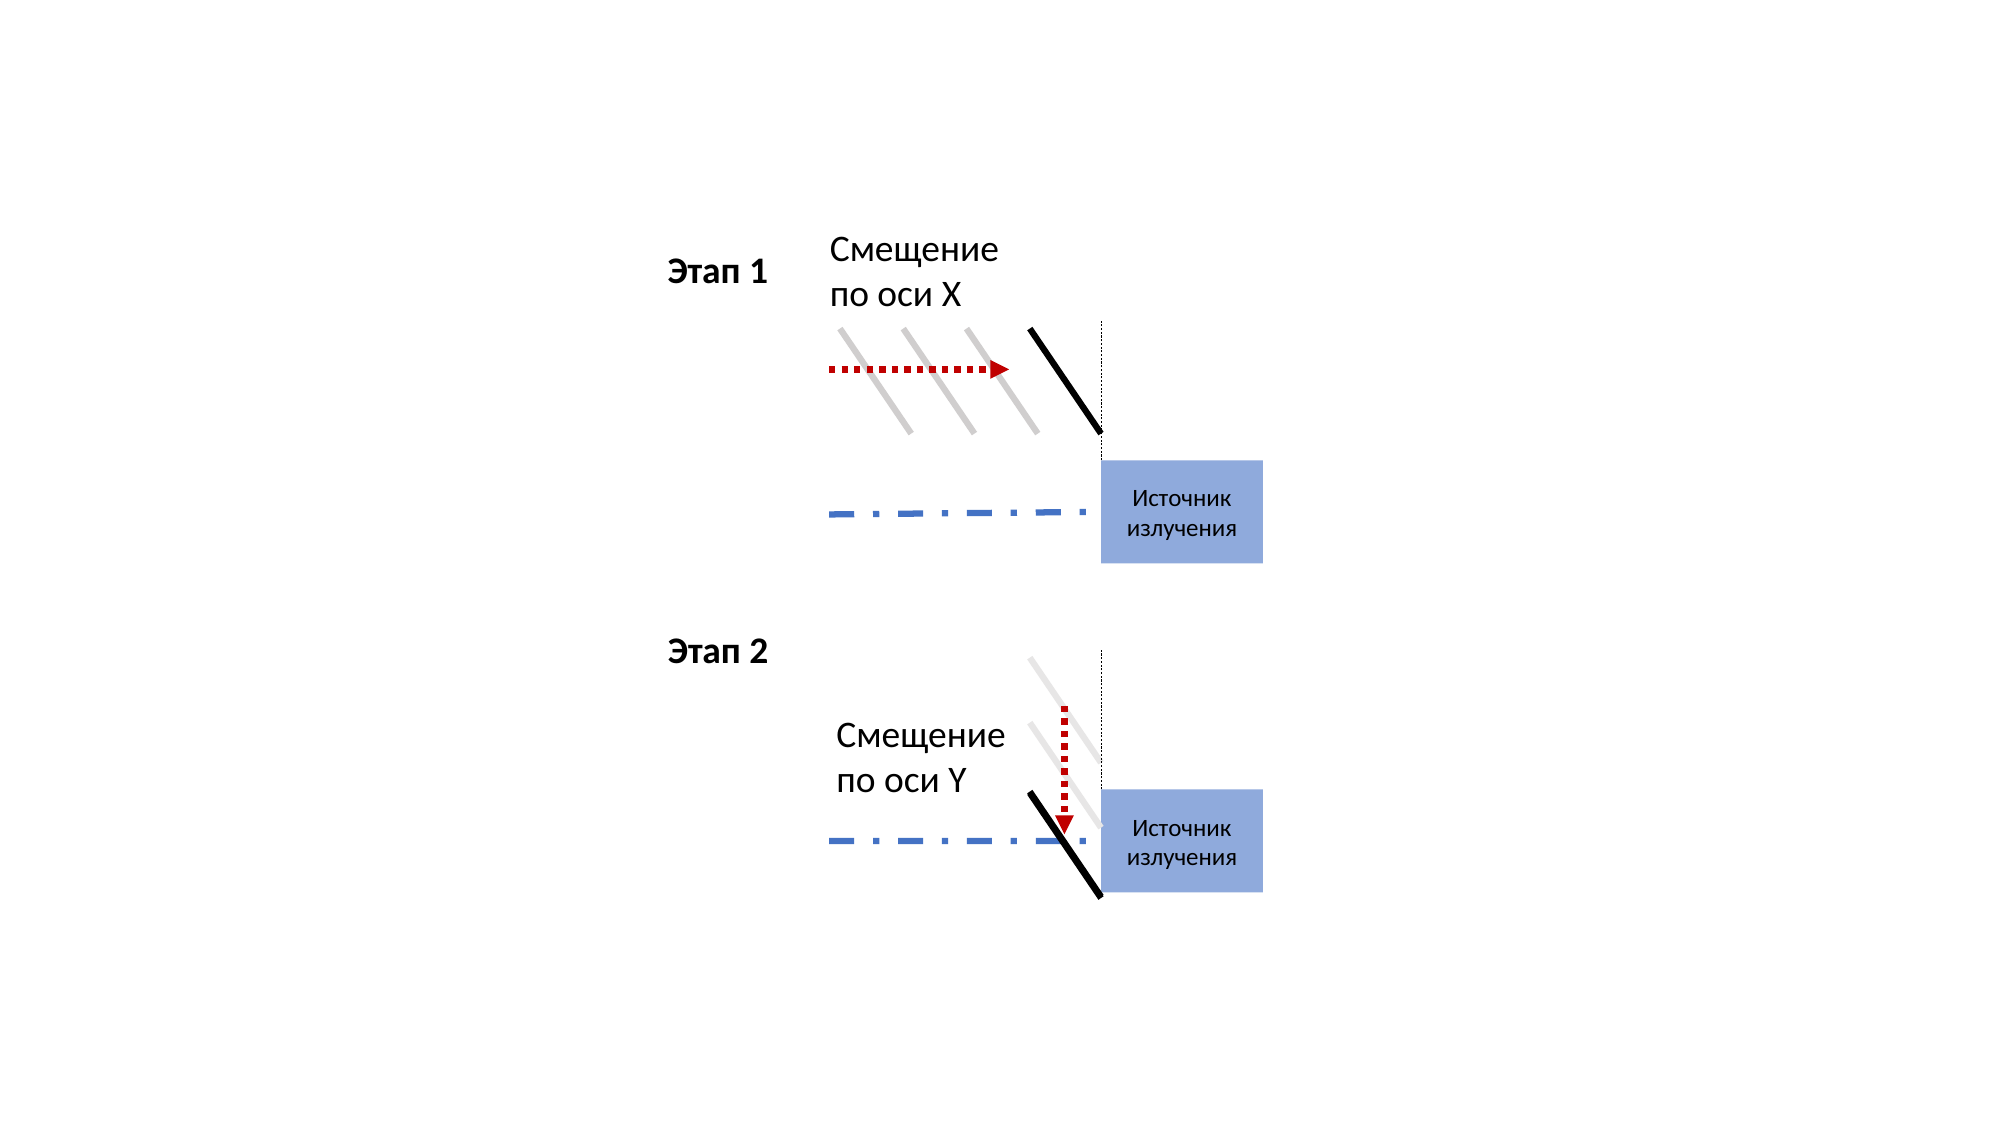

Смещение по оси X
Этап 1
Источник излучения
Этап 2
Смещение по оси Y
Источник излучения